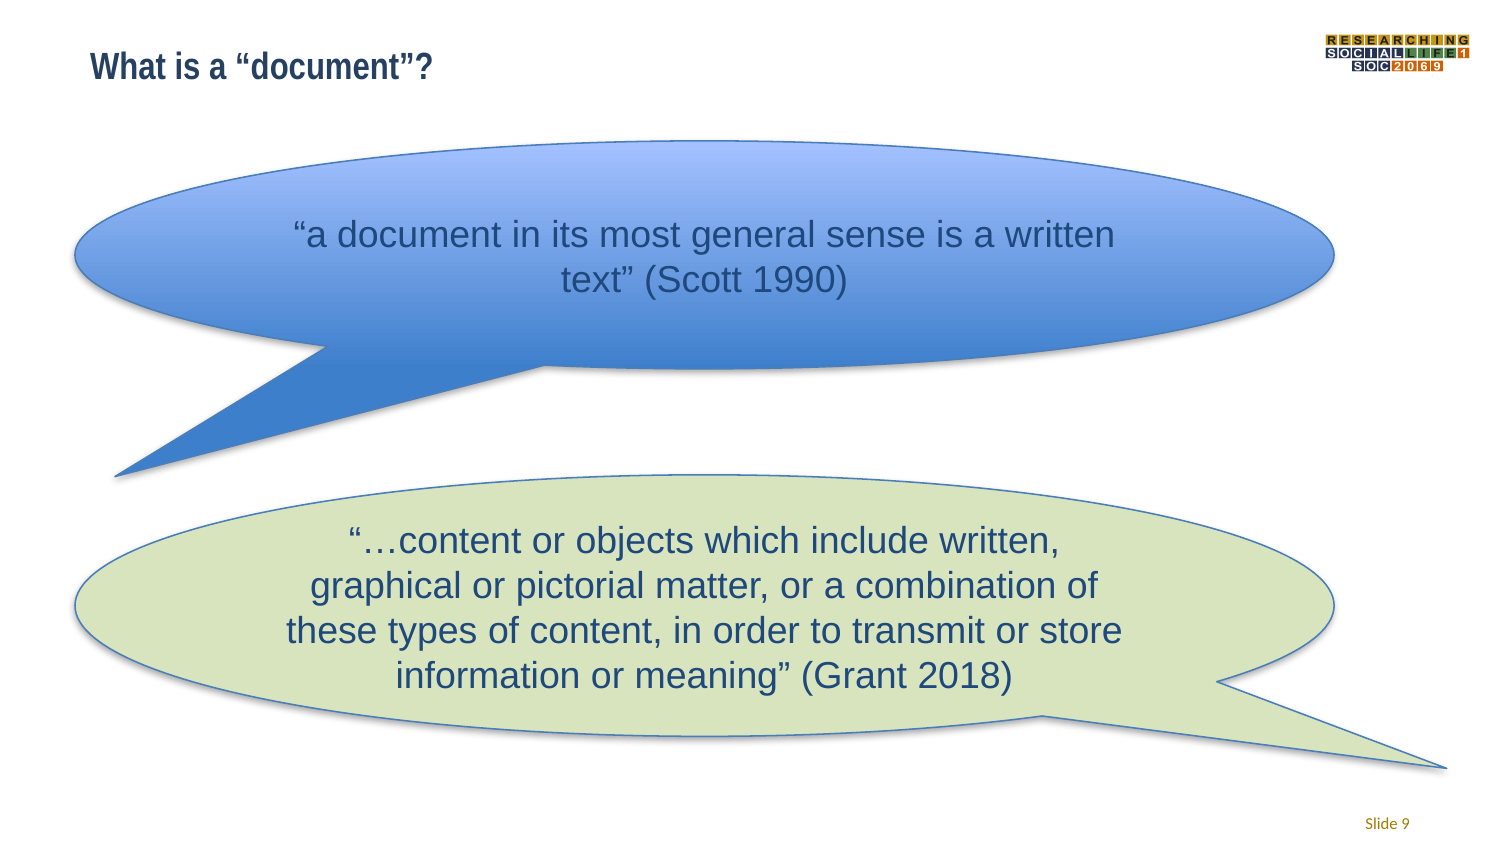

# What is a “document”?
“a document in its most general sense is a written text” (Scott 1990)
“…content or objects which include written, graphical or pictorial matter, or a combination of these types of content, in order to transmit or store information or meaning” (Grant 2018)
Slide 9